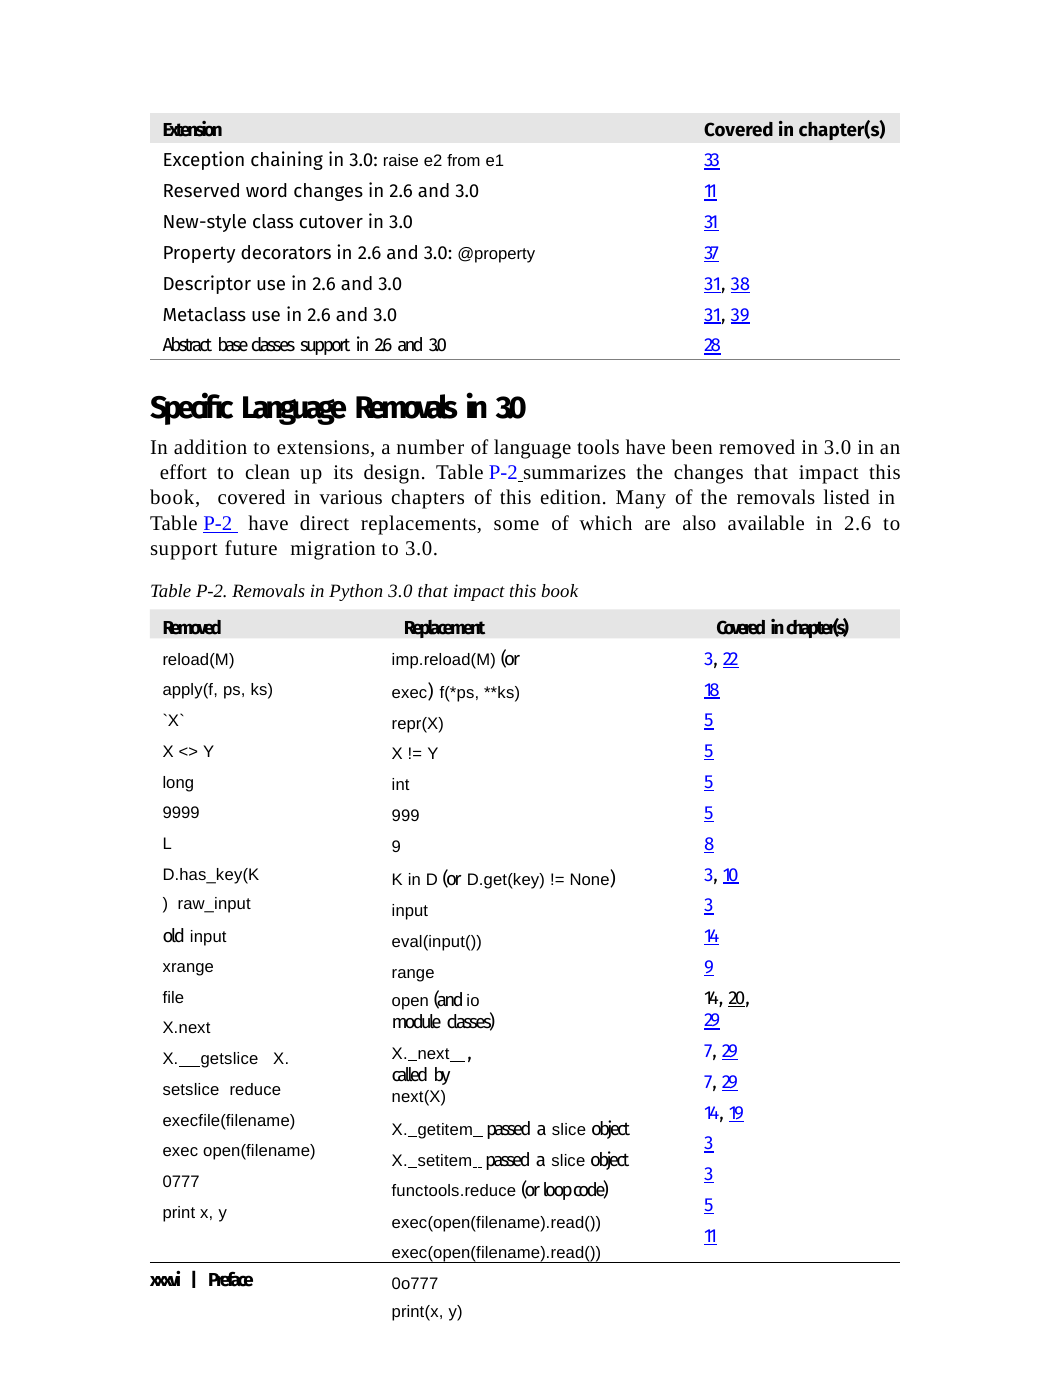

| Extension | Covered in chapter(s) |
| --- | --- |
| Exception chaining in 3.0: raise e2 from e1 | 33 |
| Reserved word changes in 2.6 and 3.0 | 11 |
| New-style class cutover in 3.0 | 31 |
| Property decorators in 2.6 and 3.0: @property | 37 |
| Descriptor use in 2.6 and 3.0 | 31, 38 |
| Metaclass use in 2.6 and 3.0 | 31, 39 |
| Abstract base classes support in 2.6 and 3.0 | 28 |
Specific Language Removals in 3.0
In addition to extensions, a number of language tools have been removed in 3.0 in an  effort to clean up its design. Table P-2 summarizes the changes that impact this book,  covered in various chapters of this edition. Many of the removals listed in Table P-2  have direct replacements, some of which are also available in 2.6 to support future  migration to 3.0.
Table P-2. Removals in Python 3.0 that impact this book
Removed	Replacement	Covered in chapter(s)
imp.reload(M) (or exec)  f(*ps, **ks)
repr(X)  X != Y
int  9999
K in D (or D.get(key) != None)  input
eval(input())  range
open (and io module classes)
X.  next   , called by next(X)
X.  getitem  passed a slice object  X.  setitem  passed a slice object  functools.reduce (or loop code)  exec(open(filename).read())  exec(open(filename).read())  0o777
print(x, y)
reload(M)  apply(f, ps, ks)
`X`
X <> Y
long  9999L
D.has_key(K)  raw_input  old input  xrange
file  X.next
X.   getslice  X. setslice  reduce
execfile(filename)  exec open(filename)  0777
print x, y
3, 22
18
5
5
5
5
8
3, 10
3
14
9
14, 20, 29
7, 29
7, 29
14, 19
3
3
5
11

xxxvi  | Preface